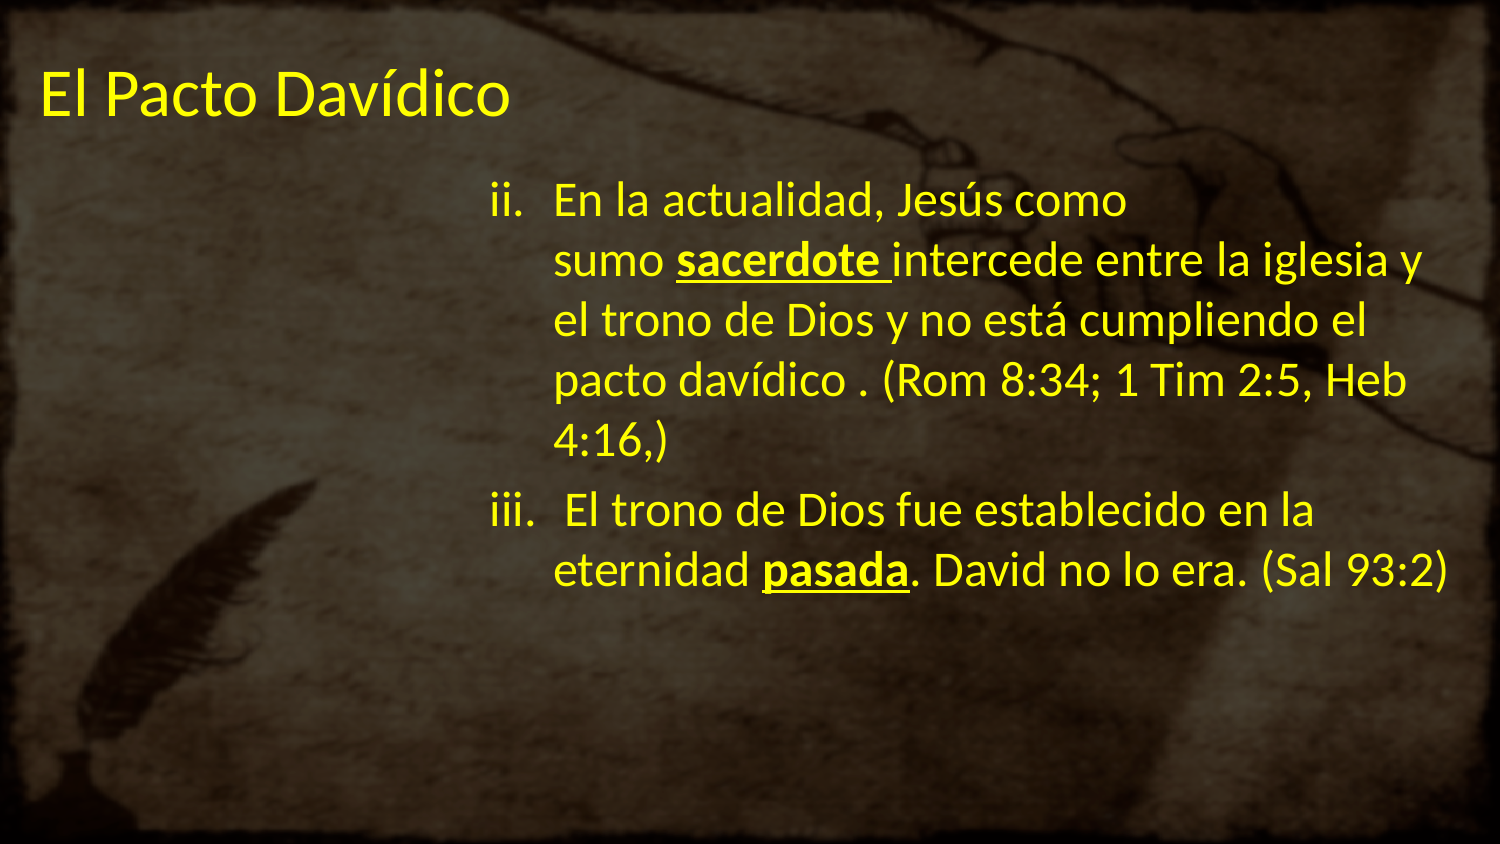

# El Pacto Davídico
En la actualidad, Jesús como sumo sacerdote intercede entre la iglesia y el trono de Dios y no está cumpliendo el pacto davídico . (Rom 8:34; 1 Tim 2:5, Heb 4:16,)
 El trono de Dios fue establecido en la eternidad pasada. David no lo era. (Sal 93:2)